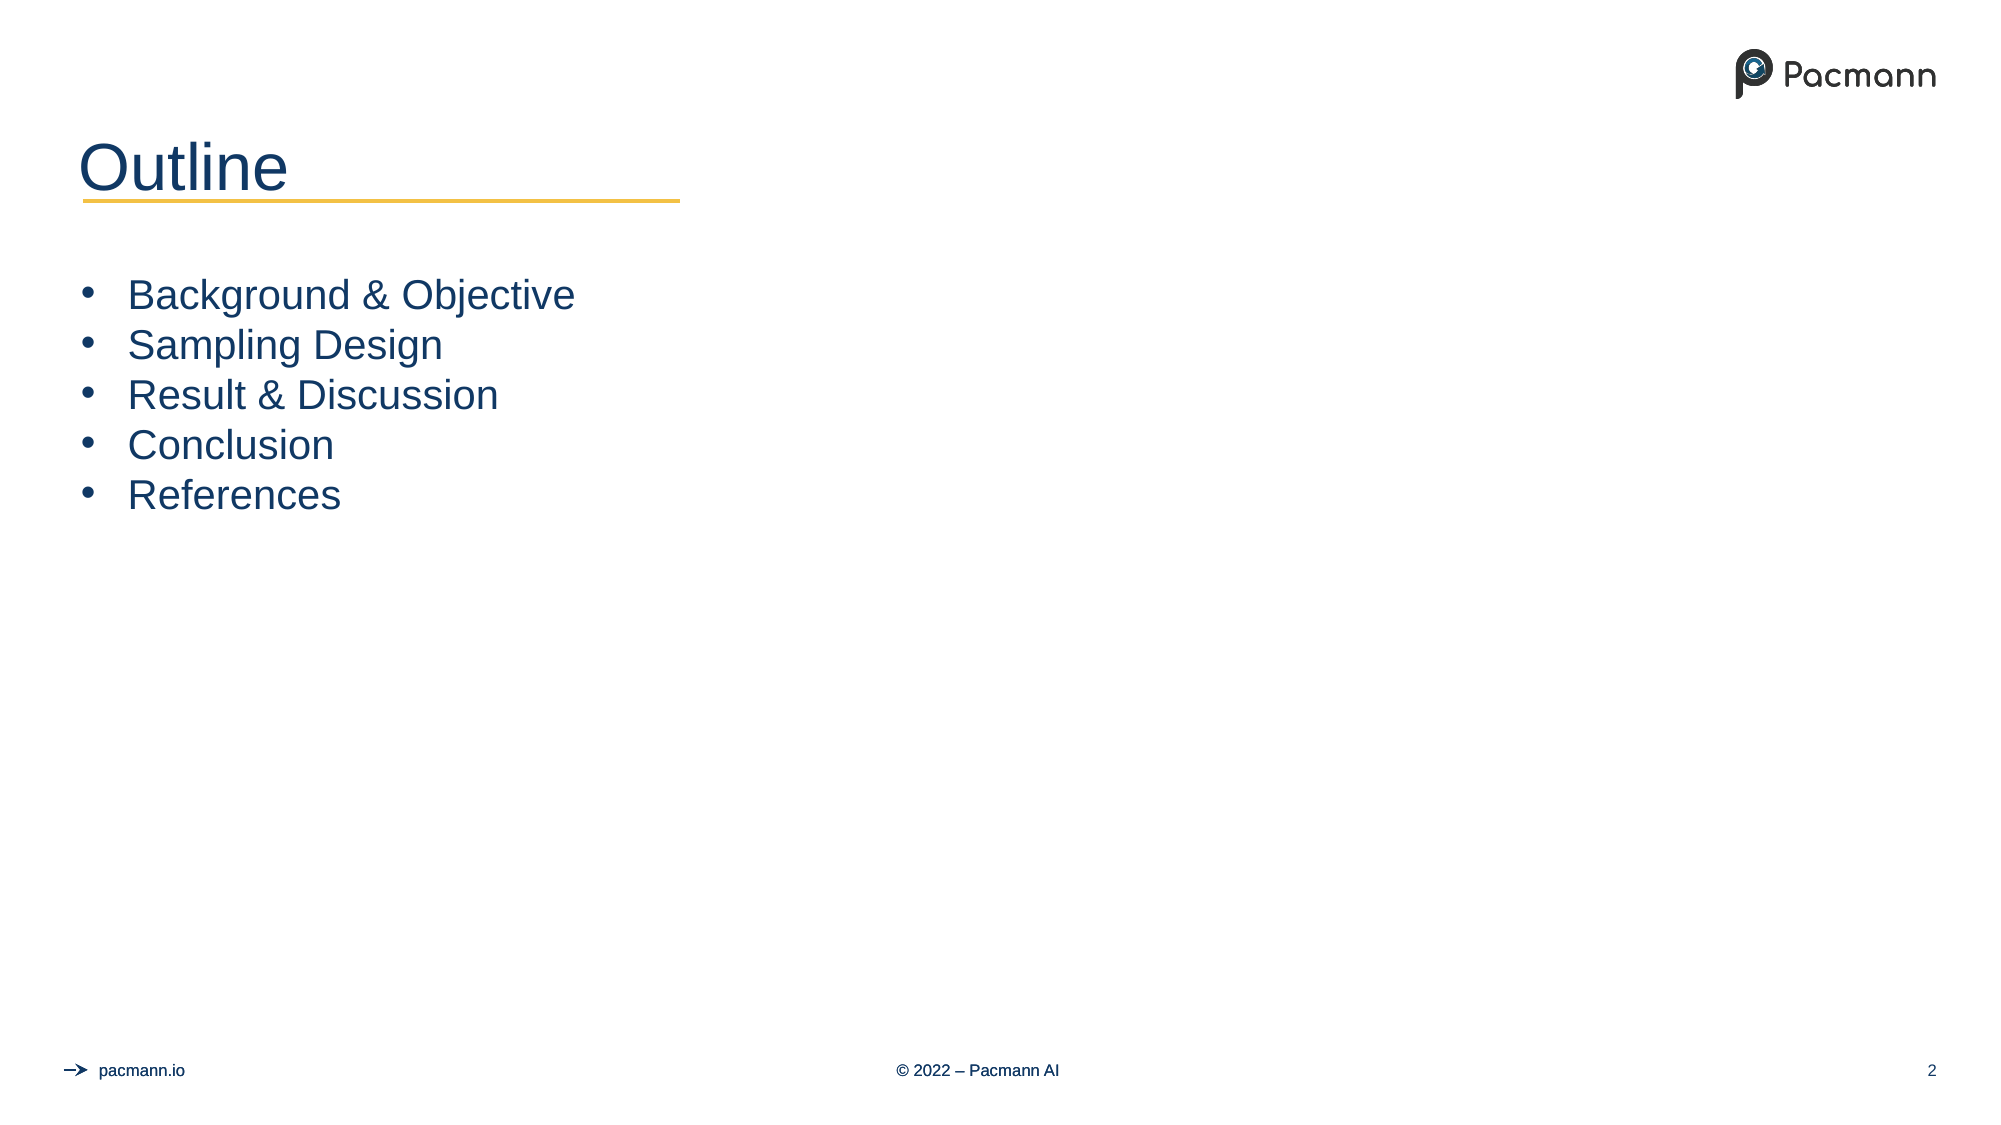

# Outline
Background & Objective
Sampling Design
Result & Discussion
Conclusion
References